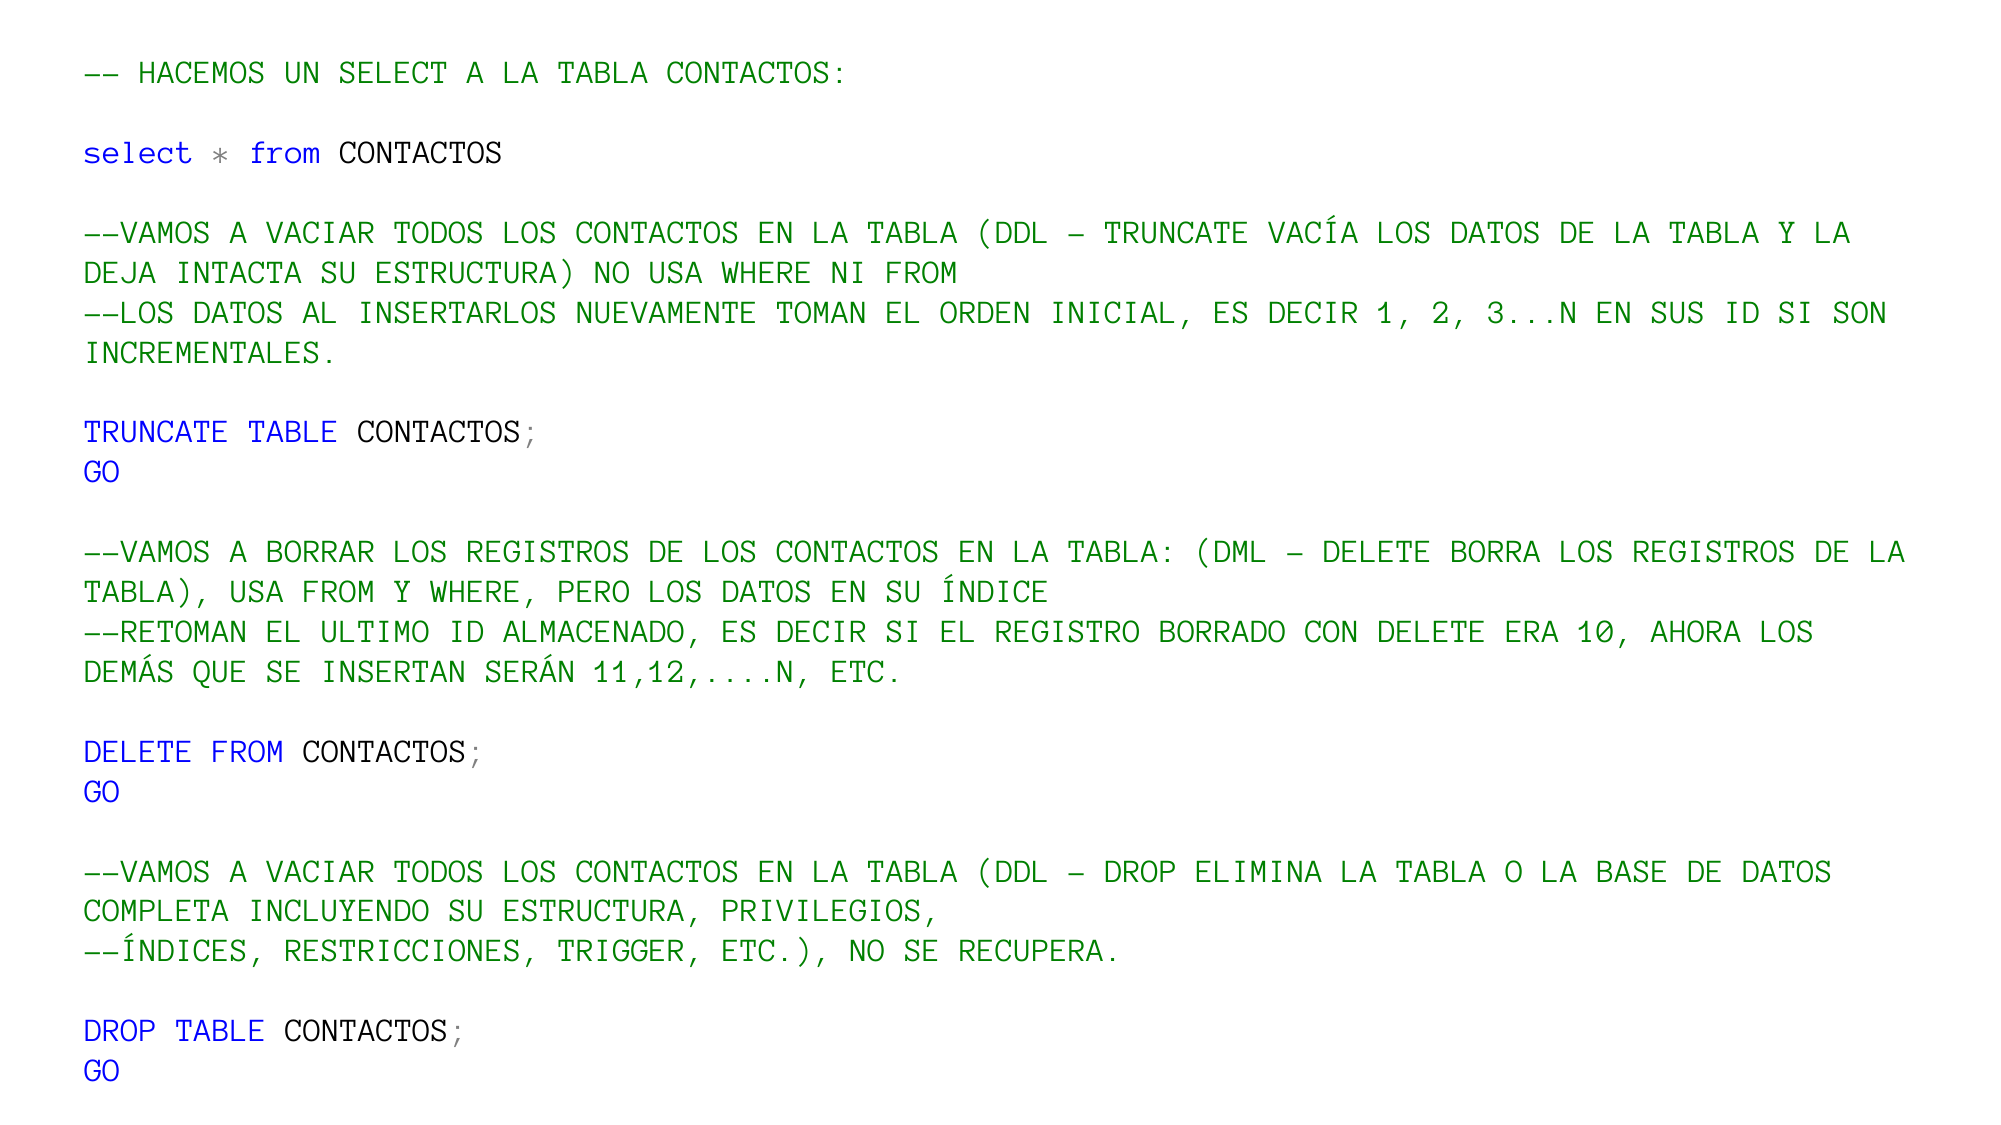

-- HACEMOS UN SELECT A LA TABLA CONTACTOS:

select * from CONTACTOS

--VAMOS A VACIAR TODOS LOS CONTACTOS EN LA TABLA (DDL - TRUNCATE VACÍA LOS DATOS DE LA TABLA Y LA DEJA INTACTA SU ESTRUCTURA) NO USA WHERE NI FROM
--LOS DATOS AL INSERTARLOS NUEVAMENTE TOMAN EL ORDEN INICIAL, ES DECIR 1, 2, 3...N EN SUS ID SI SON INCREMENTALES.

TRUNCATE TABLE CONTACTOS;
GO

--VAMOS A BORRAR LOS REGISTROS DE LOS CONTACTOS EN LA TABLA: (DML - DELETE BORRA LOS REGISTROS DE LA TABLA), USA FROM Y WHERE, PERO LOS DATOS EN SU ÍNDICE
--RETOMAN EL ULTIMO ID ALMACENADO, ES DECIR SI EL REGISTRO BORRADO CON DELETE ERA 10, AHORA LOS DEMÁS QUE SE INSERTAN SERÁN 11,12,....N, ETC.

DELETE FROM CONTACTOS;
GO

--VAMOS A VACIAR TODOS LOS CONTACTOS EN LA TABLA (DDL - DROP ELIMINA LA TABLA O LA BASE DE DATOS COMPLETA INCLUYENDO SU ESTRUCTURA, PRIVILEGIOS,
--ÍNDICES, RESTRICCIONES, TRIGGER, ETC.), NO SE RECUPERA.

DROP TABLE CONTACTOS;
GO